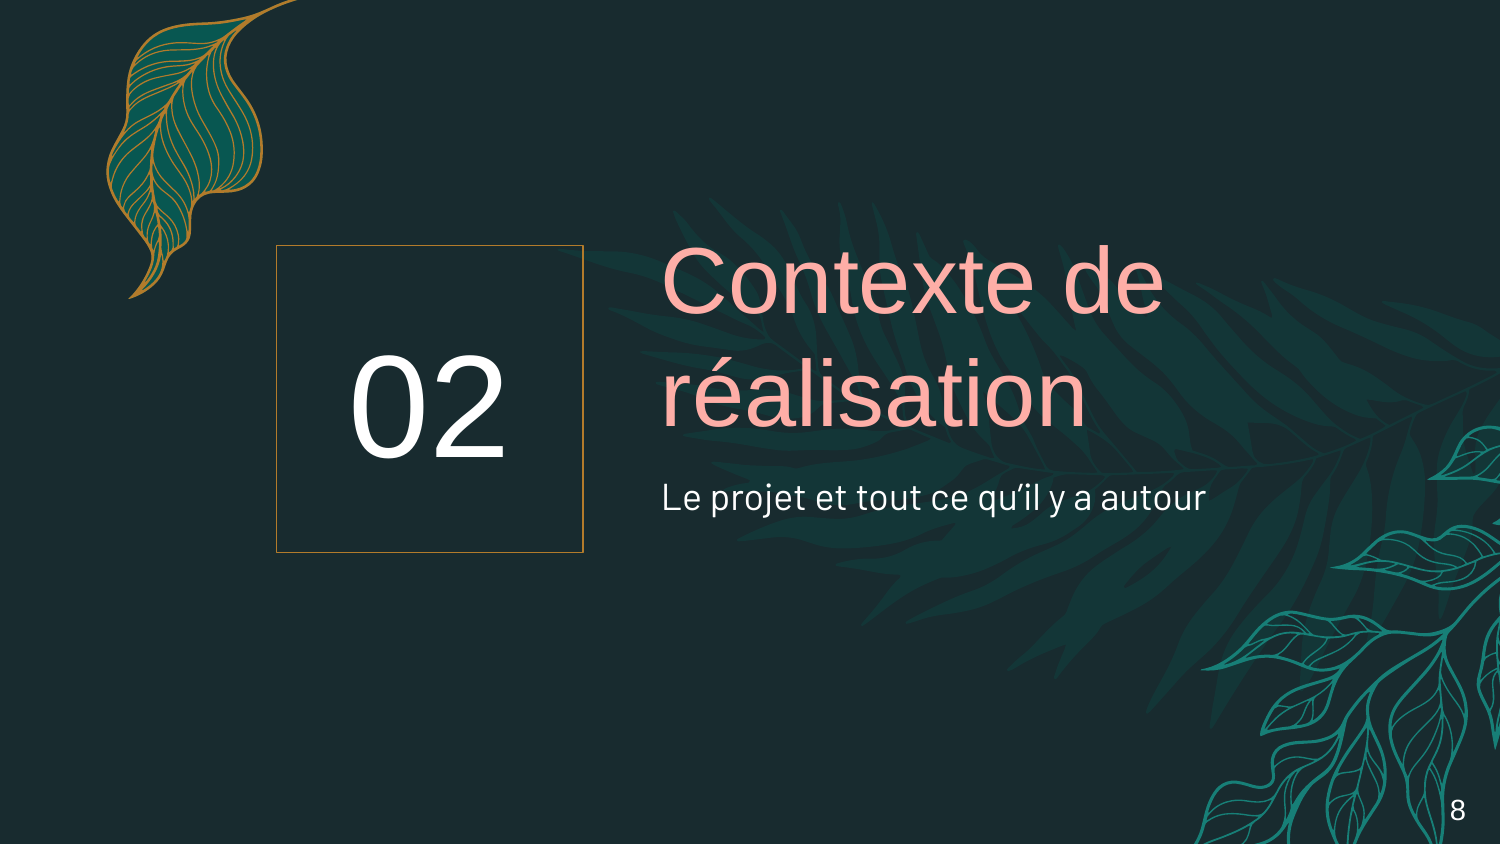

# Contexte de réalisation
02
Le projet et tout ce qu’il y a autour
8